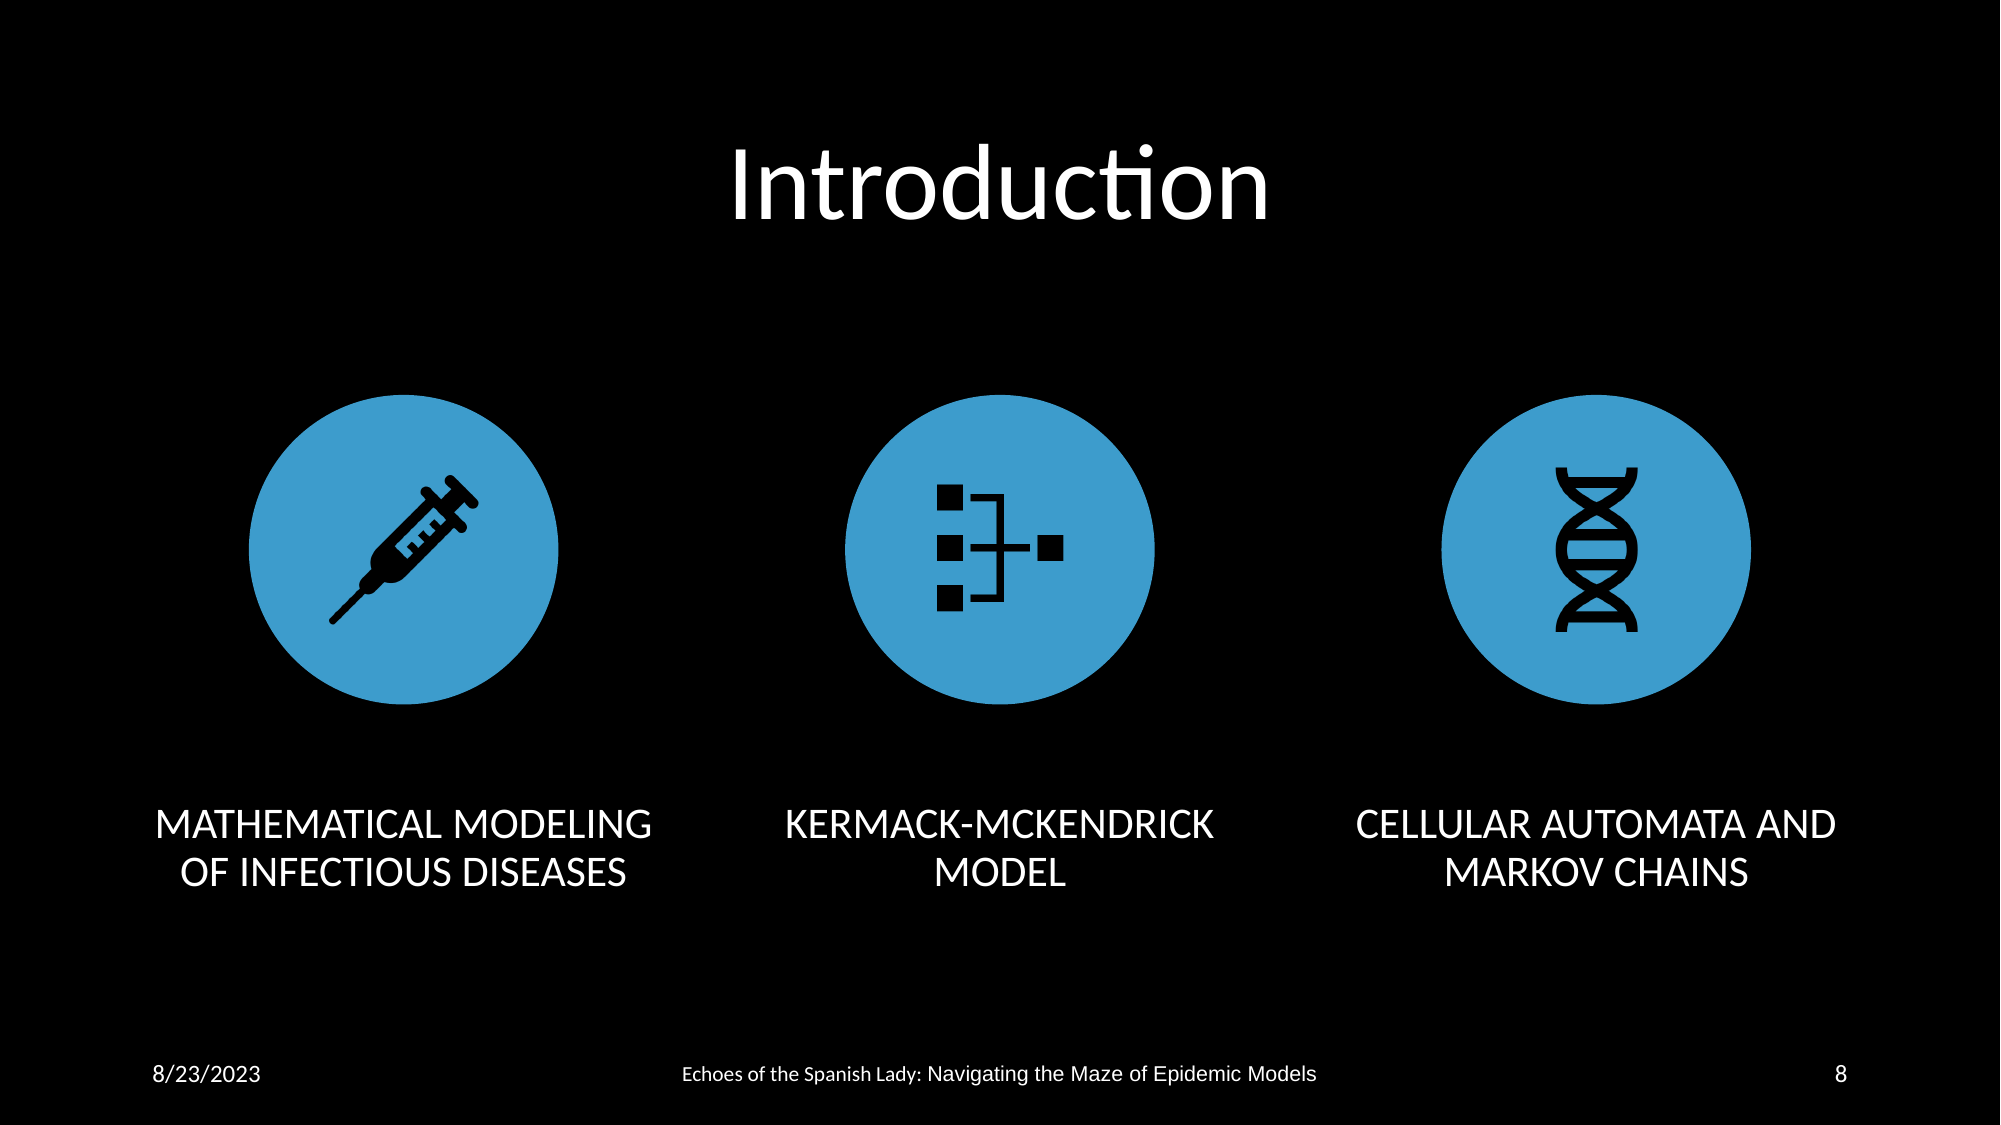

# Introduction
Mathematical Modeling of Infectious Diseases
Kermack-McKendrick Model
Cellular Automata and Markov Chains
8/23/2023
Echoes of the Spanish Lady: Navigating the Maze of Epidemic Models
8